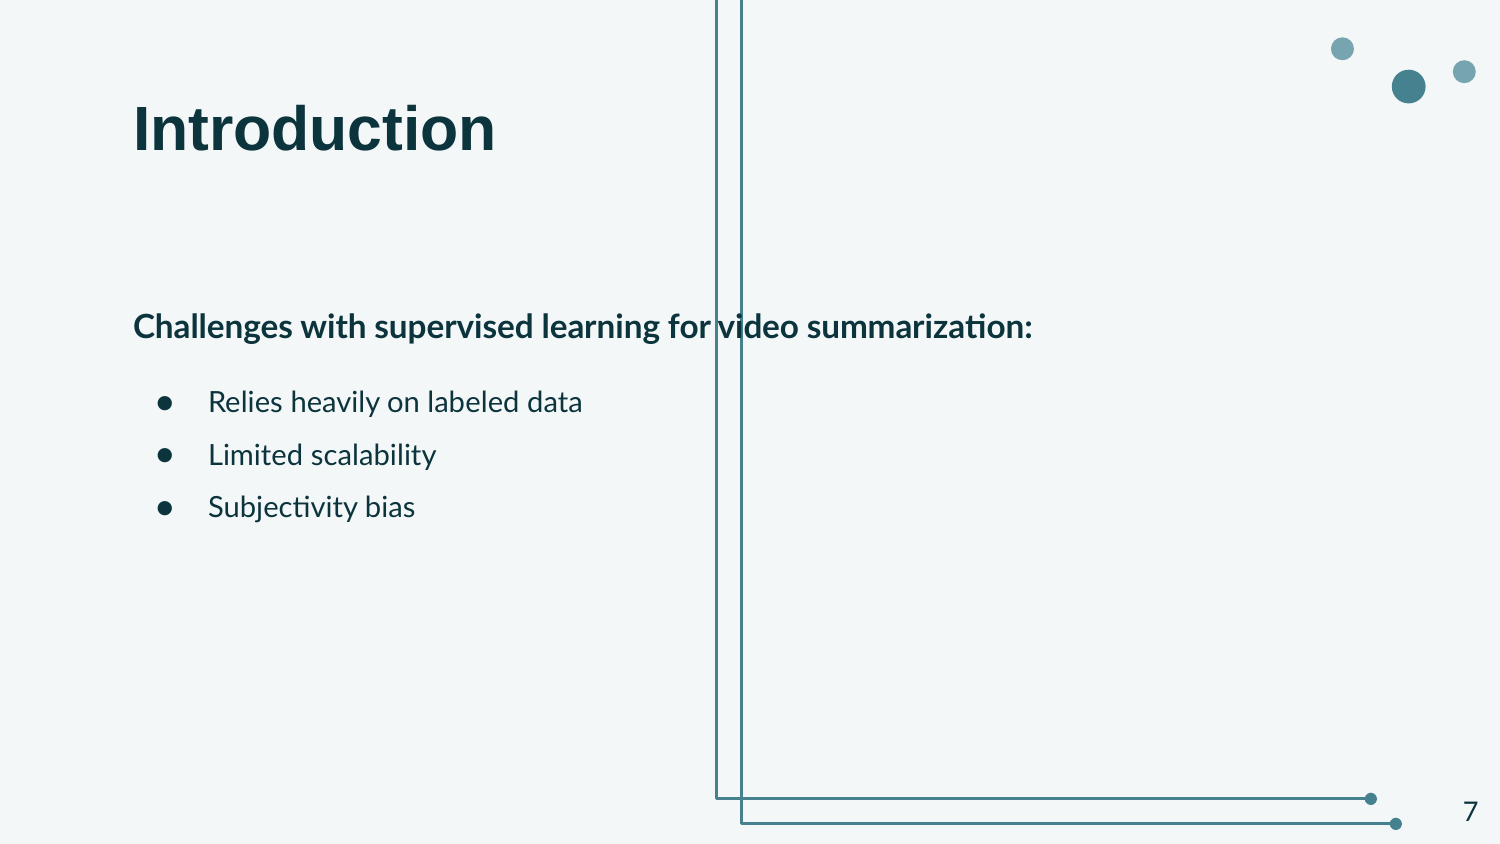

# Introduction
Challenges with supervised learning for video summarization:
Relies heavily on labeled data
Limited scalability
Subjectivity bias

7